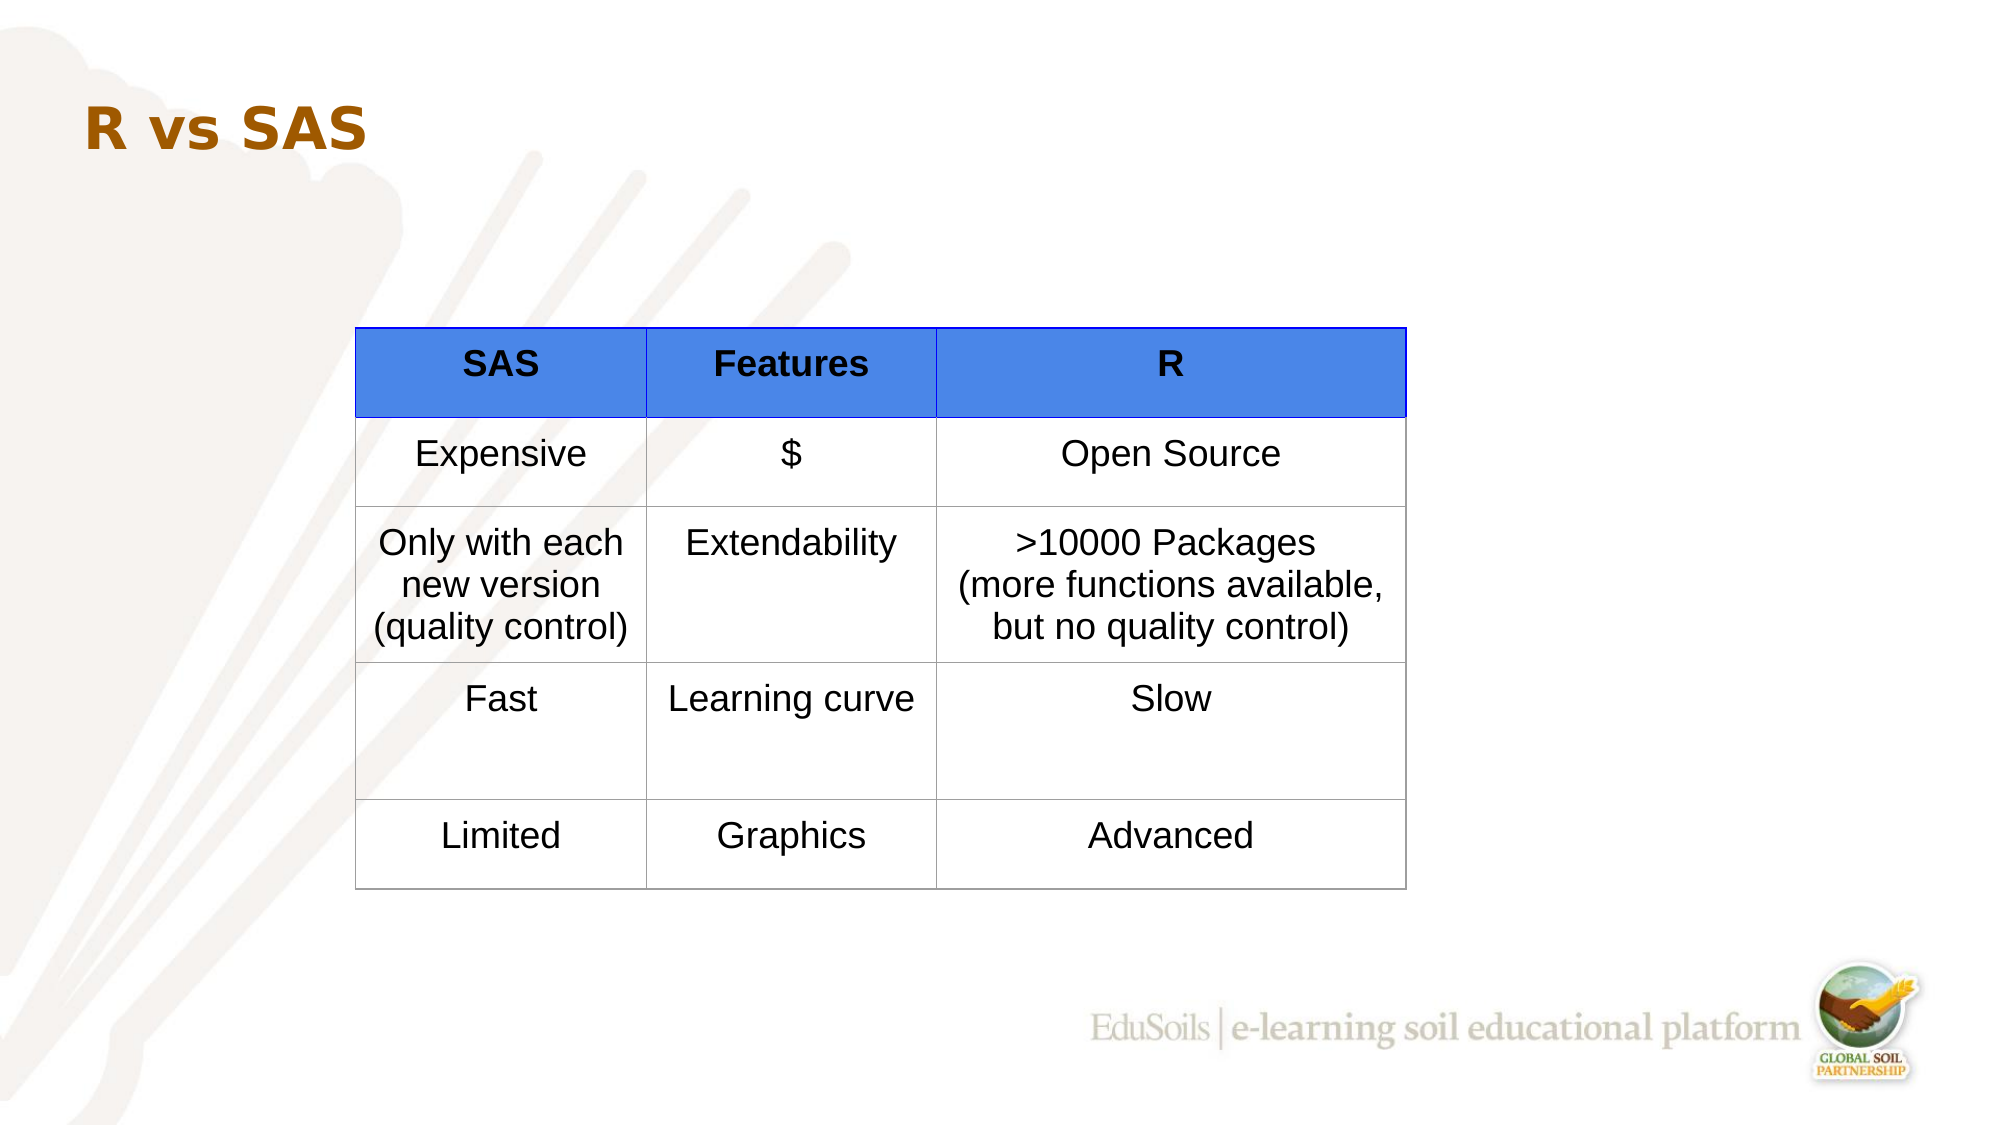

# R vs SAS
| SAS | Features | R |
| --- | --- | --- |
| Expensive | $ | Open Source |
| Only with each new version (quality control) | Extendability | >10000 Packages (more functions available, but no quality control) |
| Fast | Learning curve | Slow |
| Limited | Graphics | Advanced |
7